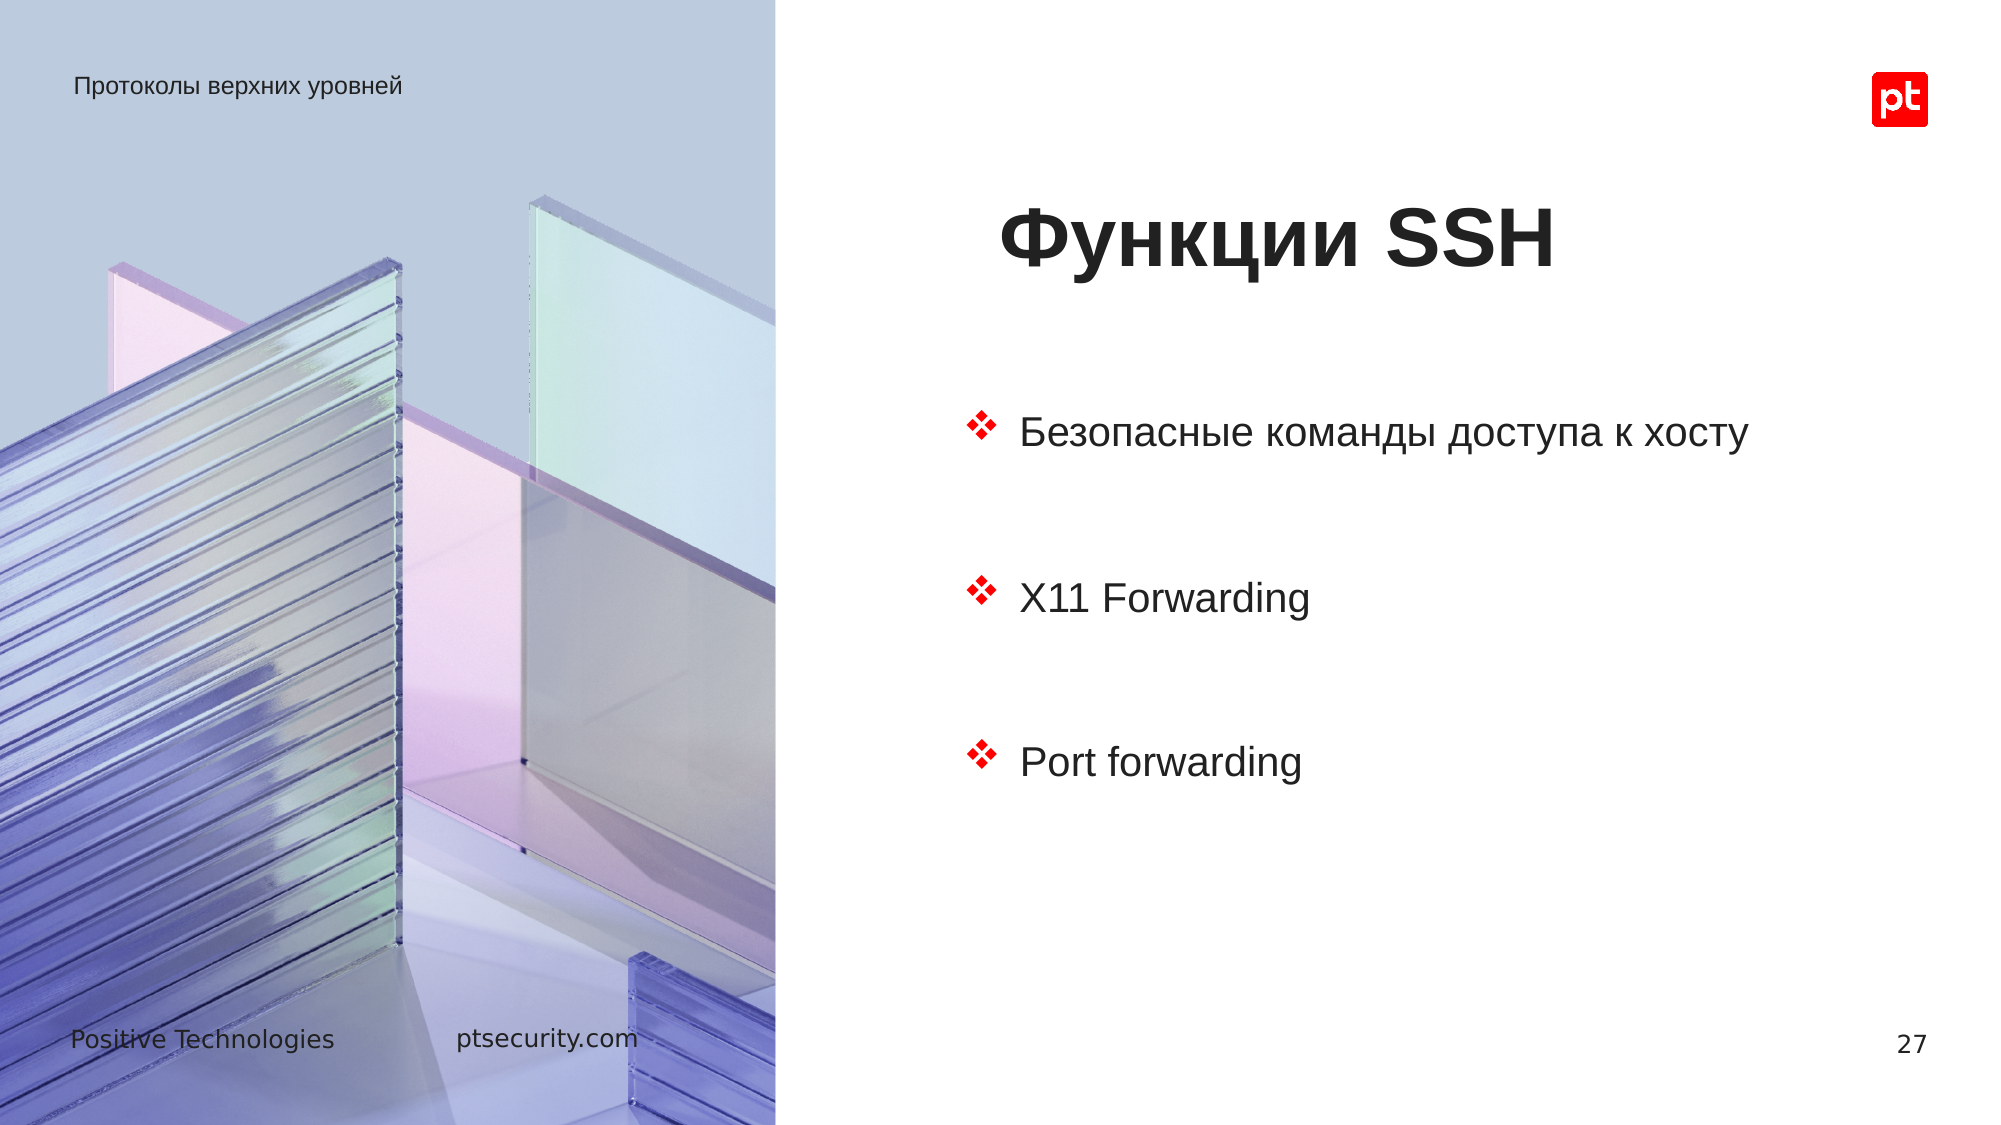

Протоколы верхних уровней
# Функции SSH
Безопасные команды доступа к хосту
X11 Forwarding
Port forwarding
27